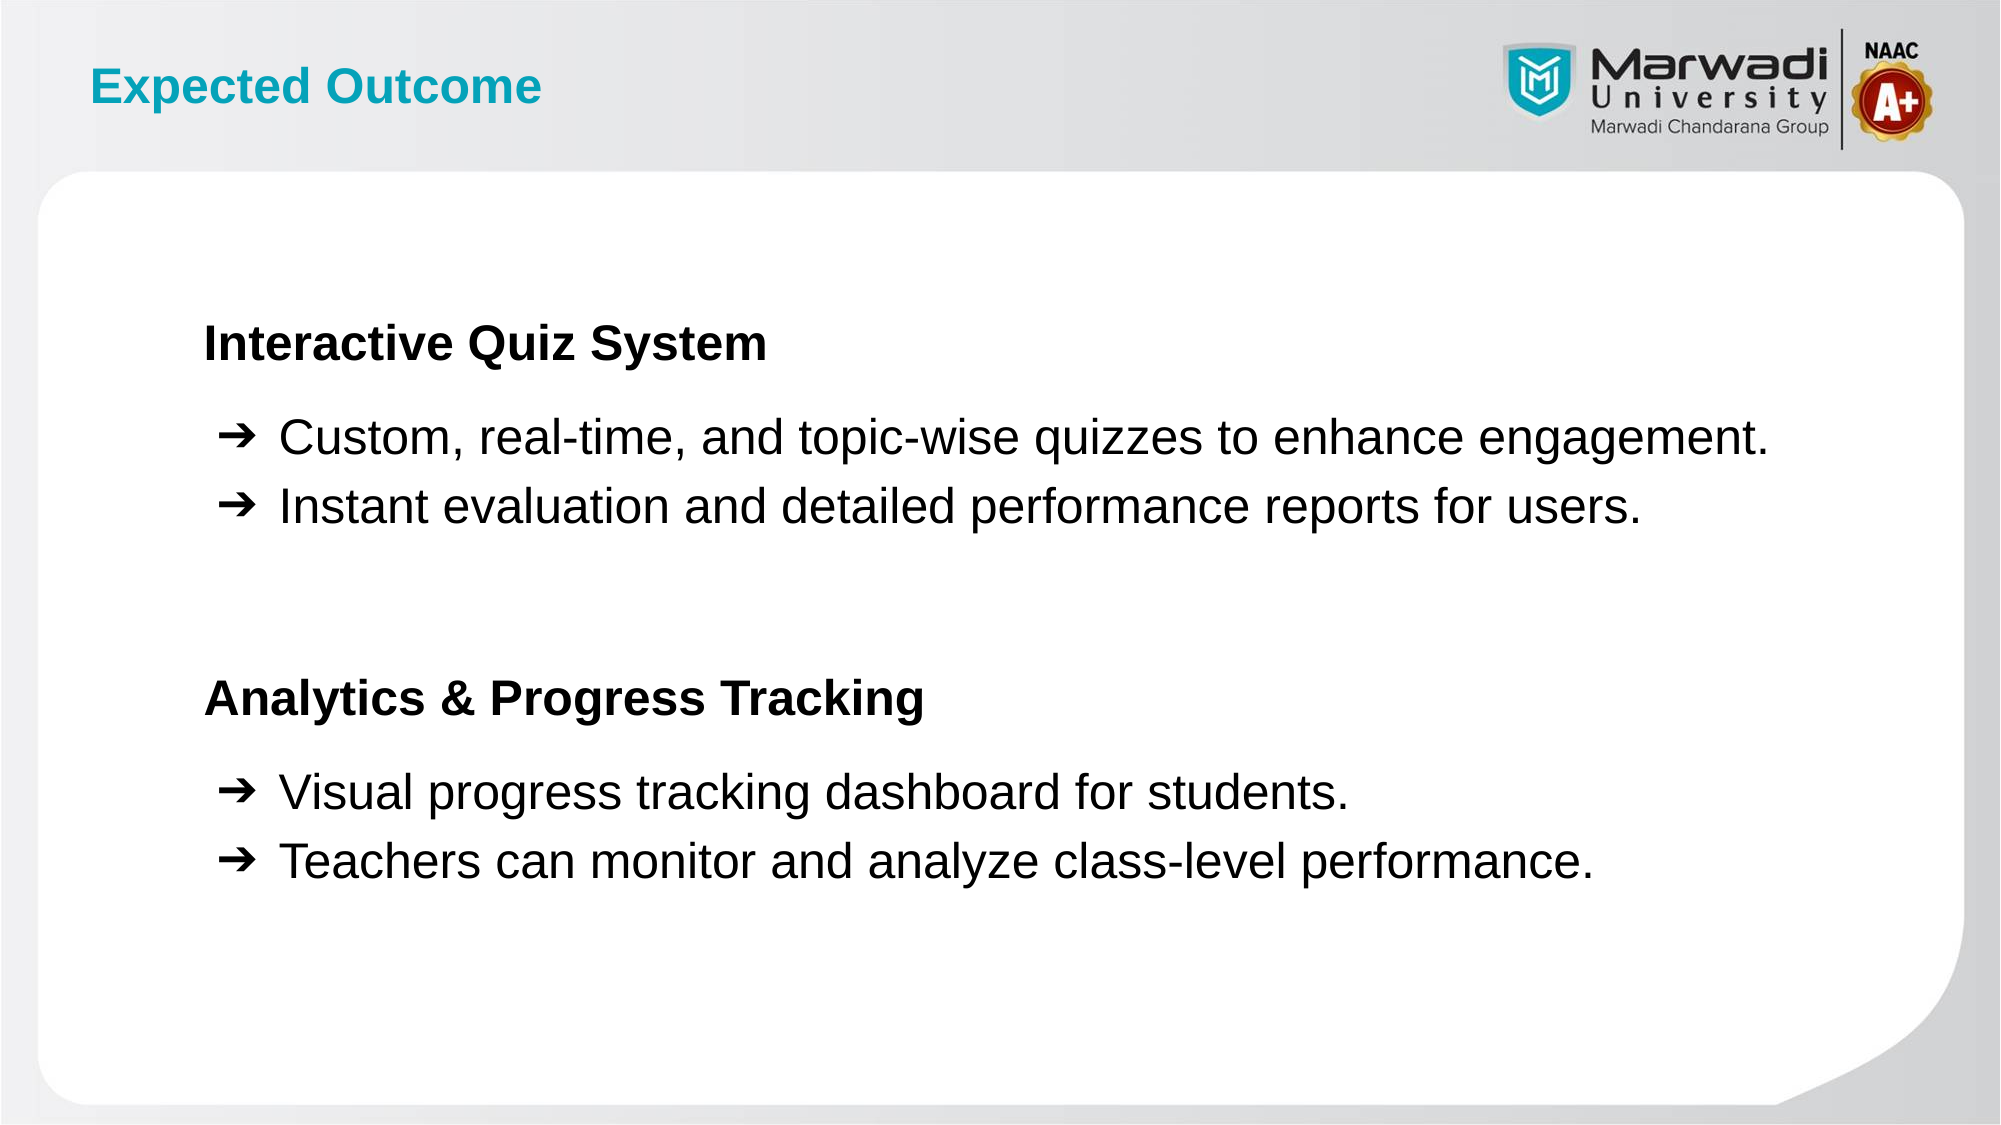

# Expected Outcome
Interactive Quiz System
Custom, real-time, and topic-wise quizzes to enhance engagement.
Instant evaluation and detailed performance reports for users.

Analytics & Progress Tracking
Visual progress tracking dashboard for students.
Teachers can monitor and analyze class-level performance.